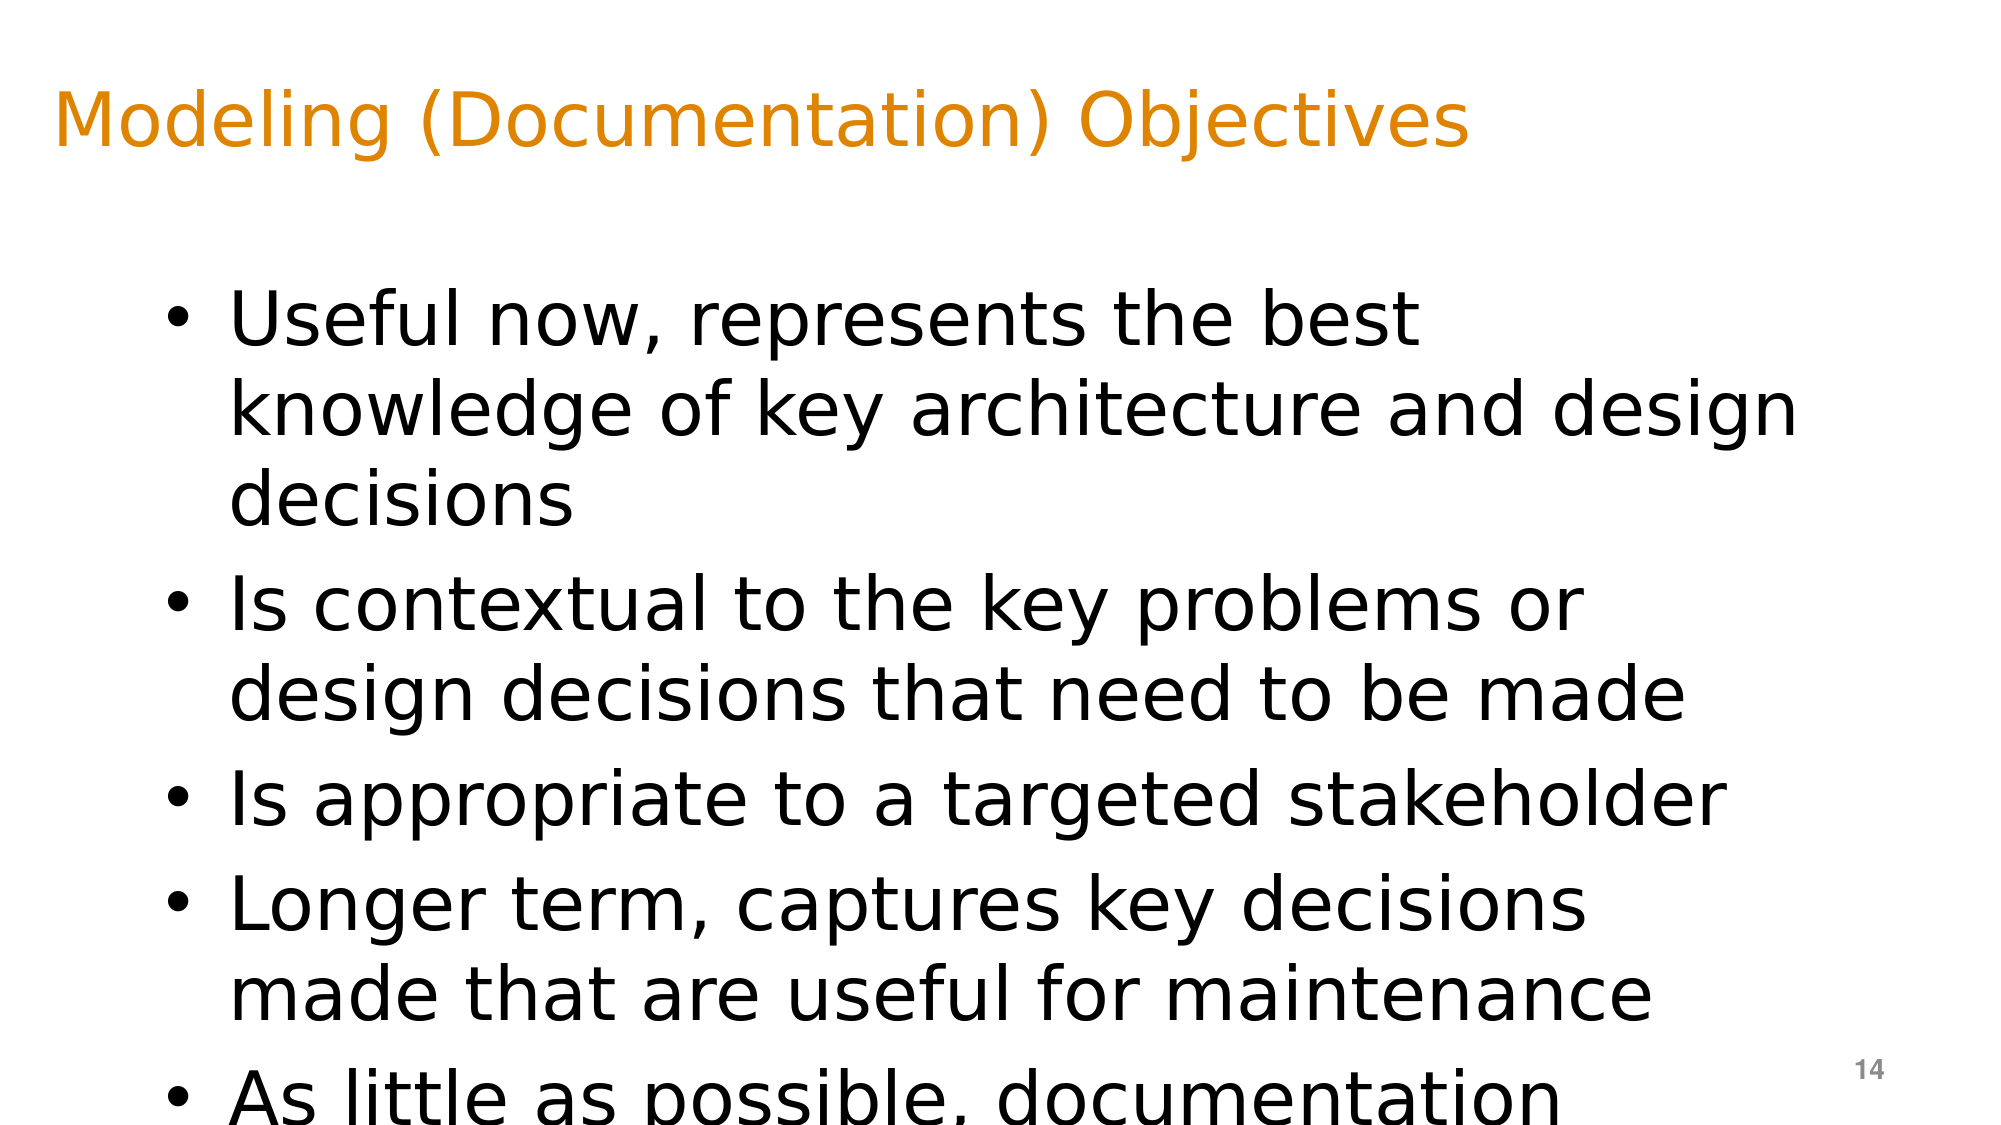

# Modeling (Documentation) Objectives
Useful now, represents the best knowledge of key architecture and design decisions
Is contextual to the key problems or design decisions that need to be made
Is appropriate to a targeted stakeholder
Longer term, captures key decisions made that are useful for maintenance
As little as possible, documentation requires maintenance

14